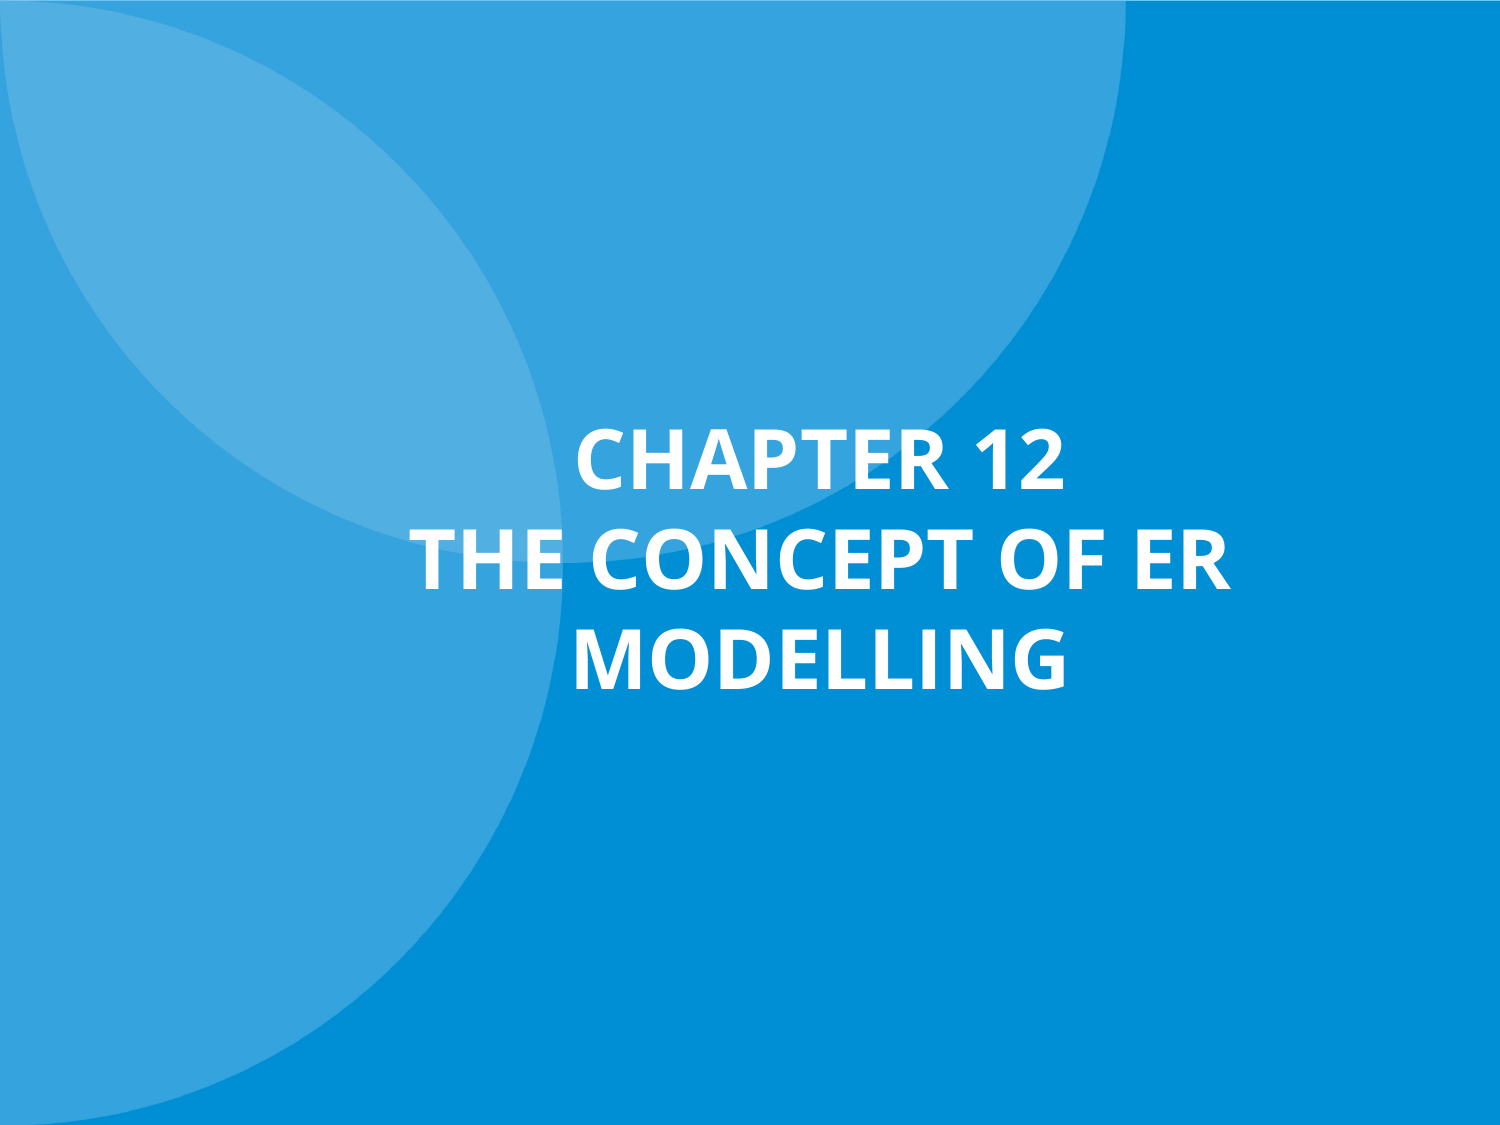

# CHAPTER 12 THE CONCEPT OF ER MODELLING